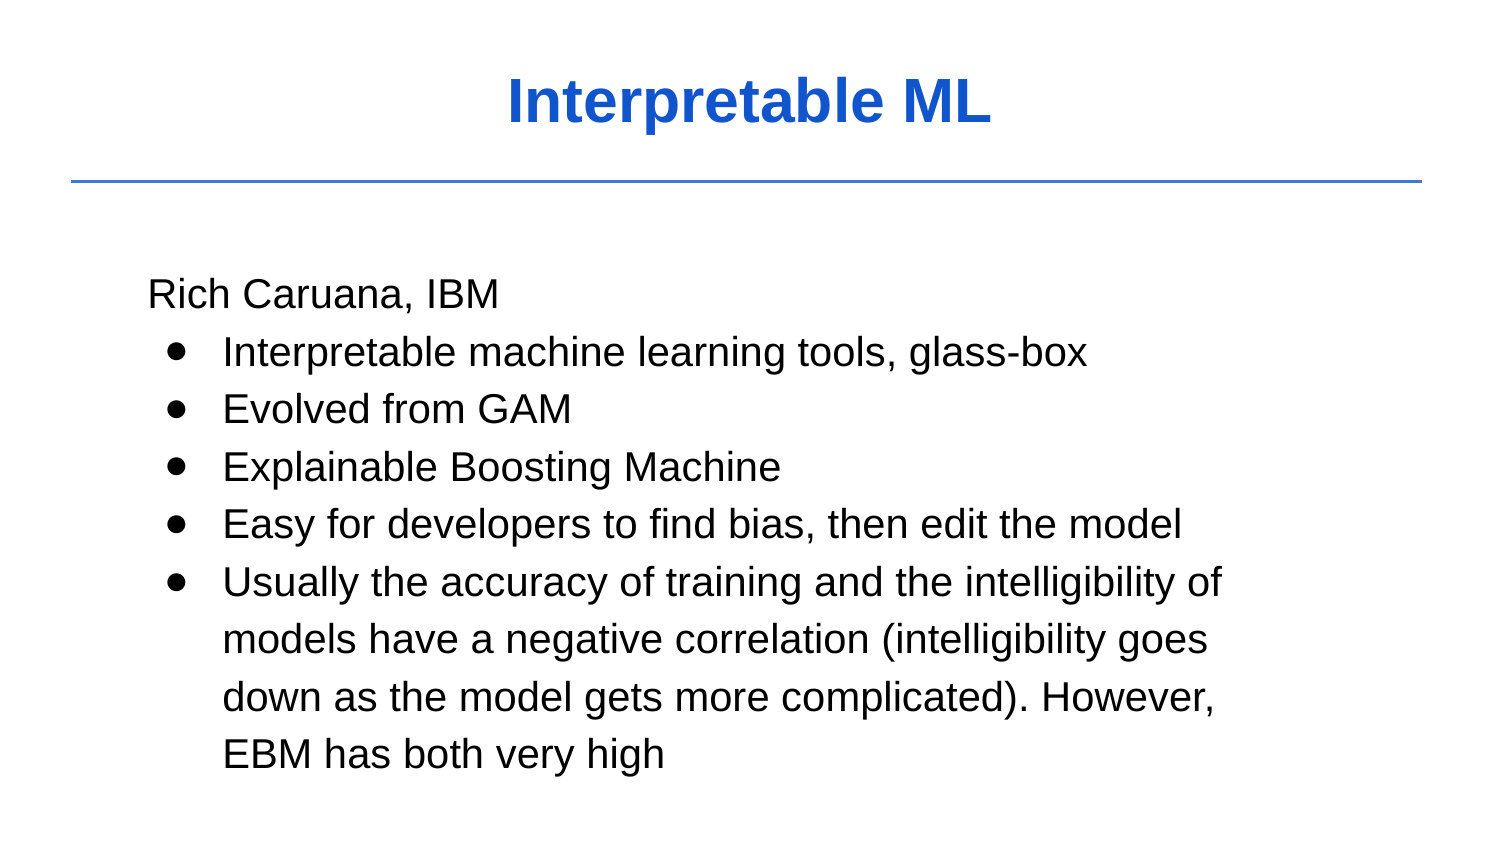

Interpretable ML
Rich Caruana, IBM
Interpretable machine learning tools, glass-box
Evolved from GAM
Explainable Boosting Machine
Easy for developers to find bias, then edit the model
Usually the accuracy of training and the intelligibility of models have a negative correlation (intelligibility goes down as the model gets more complicated). However, EBM has both very high